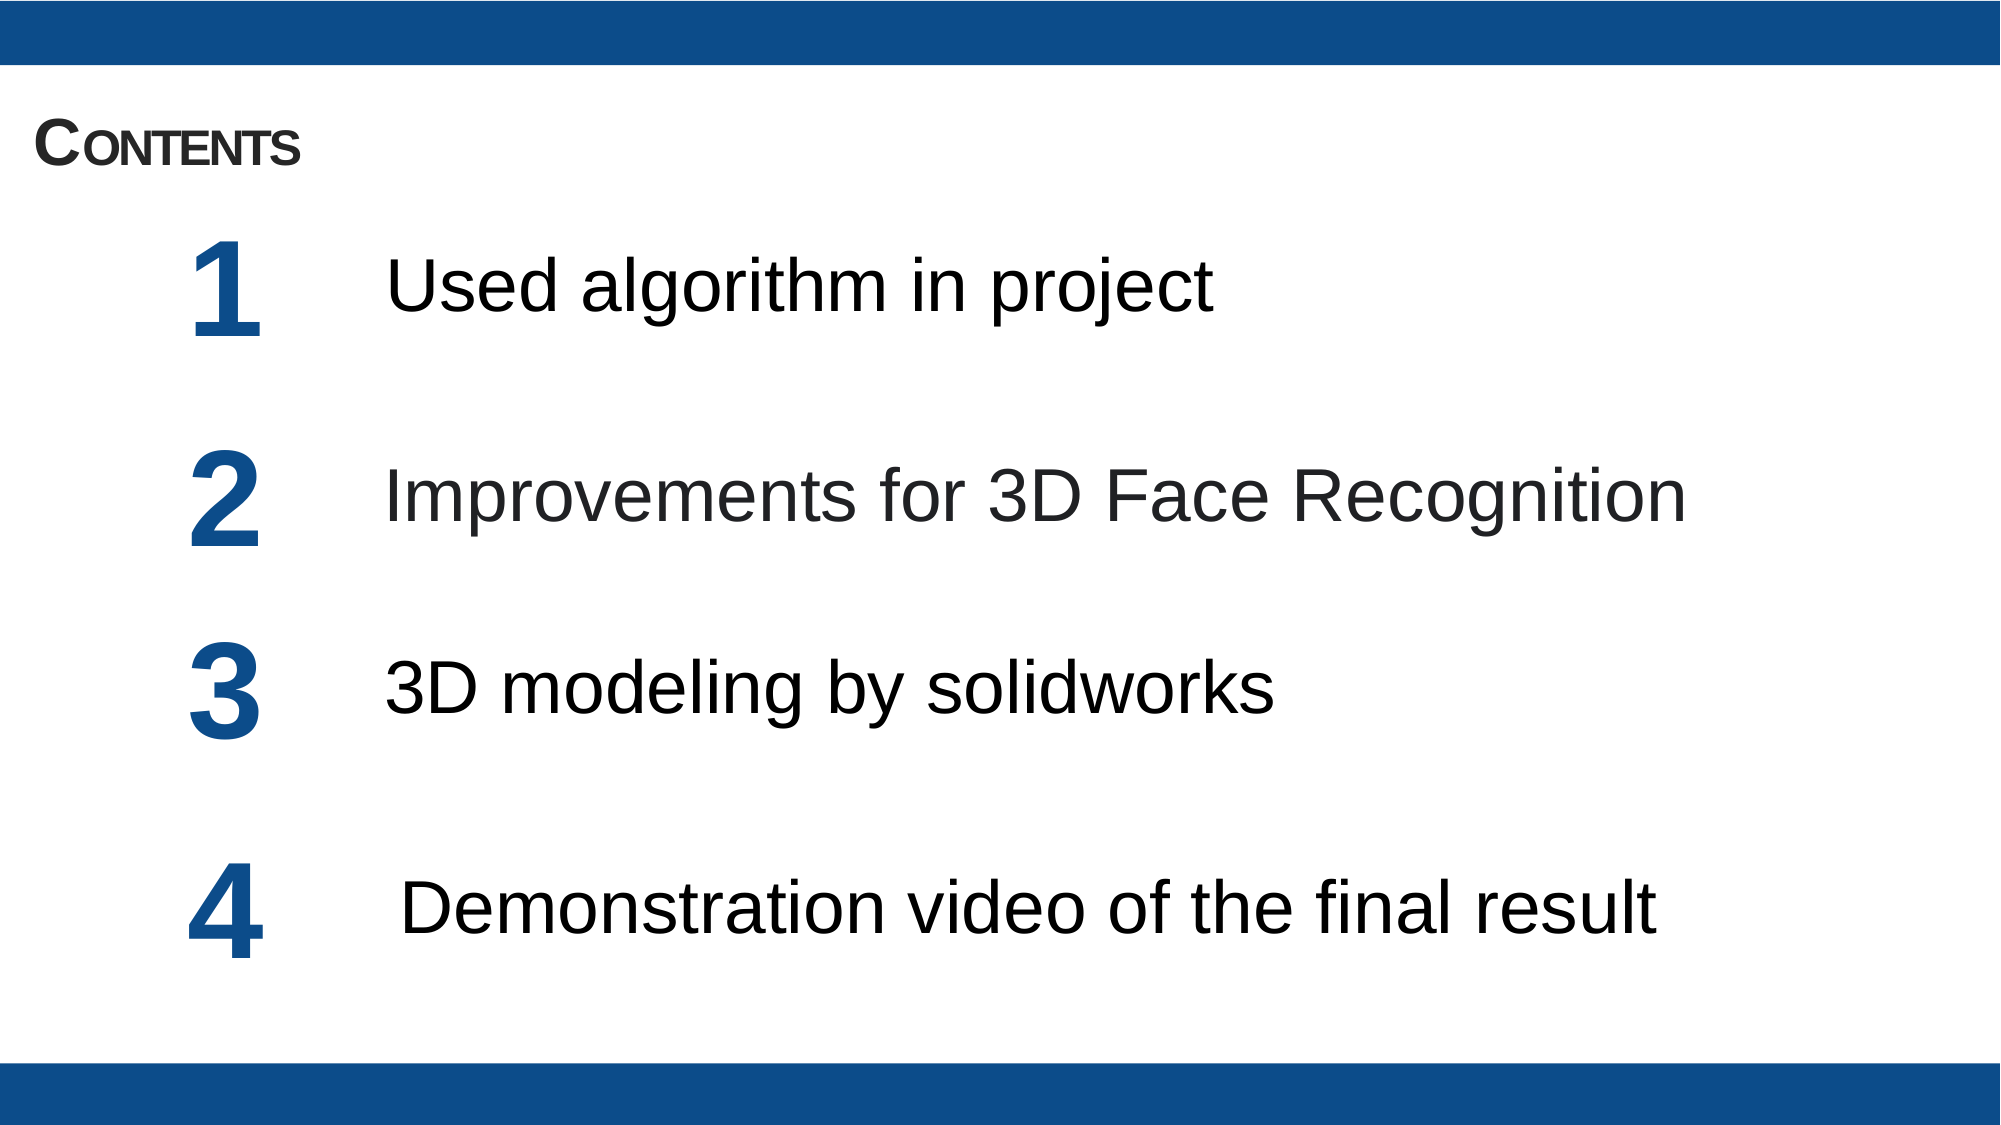

CONTENTS
1
Used algorithm in project
2
Improvements for 3D Face Recognition
3
3D modeling by solidworks
4
Demonstration video of the final result
2